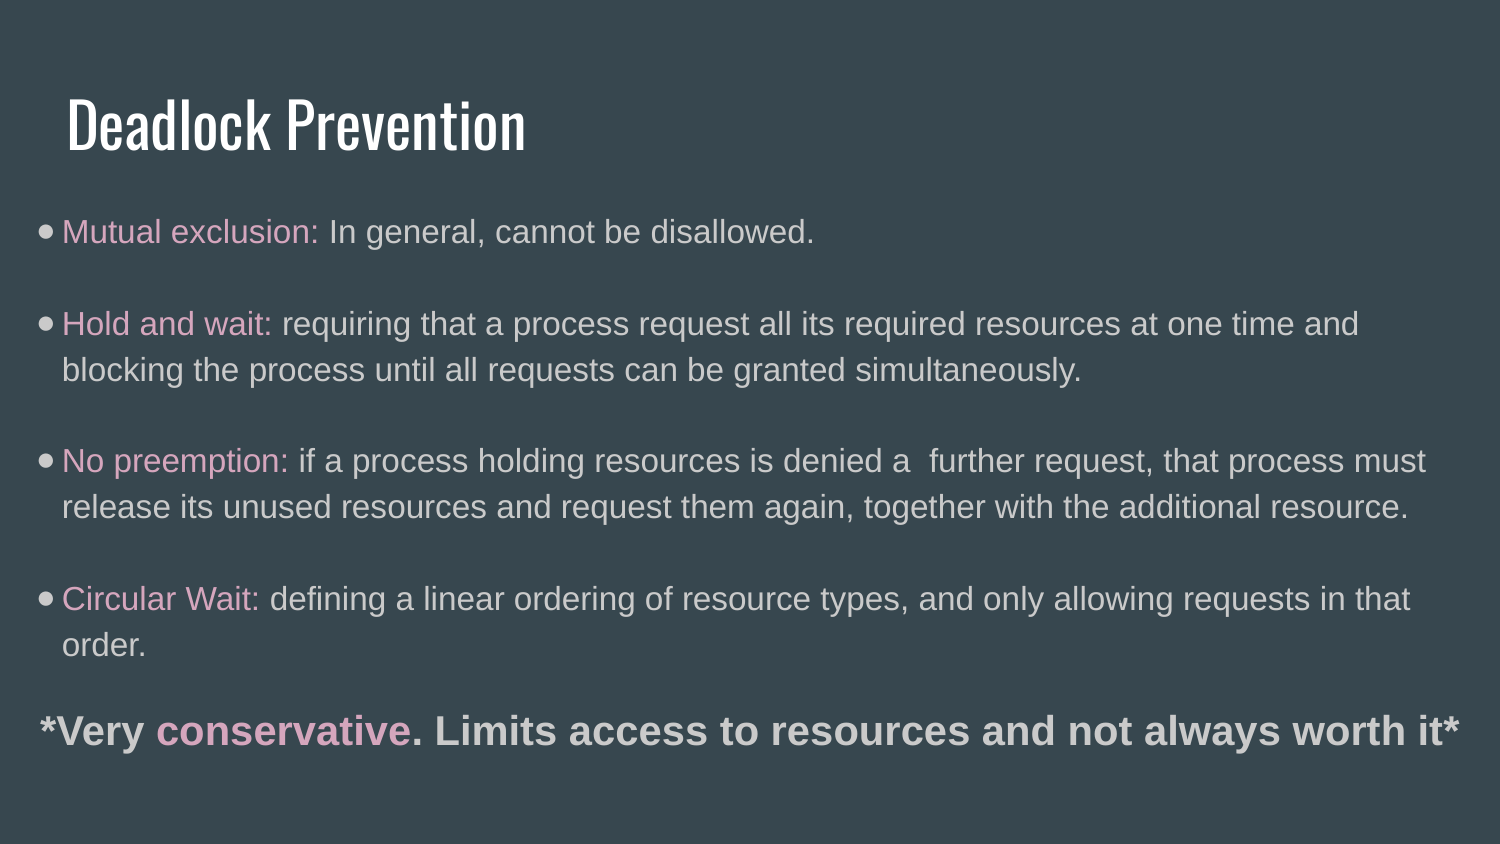

# Deadlock Prevention
Mutual exclusion: In general, cannot be disallowed.
Hold­ and ­wait: requiring that a process request all its required resources at one time and blocking the process until all requests can be granted simultaneously.
No preemption: if a process holding resources is denied a  further request, that process must release its unused resources and request them again, together with the additional resource.
Circular Wait: defining a linear ordering of resource types, and only allowing requests in that order.
*Very conservative. Limits access to resources and not always worth it*